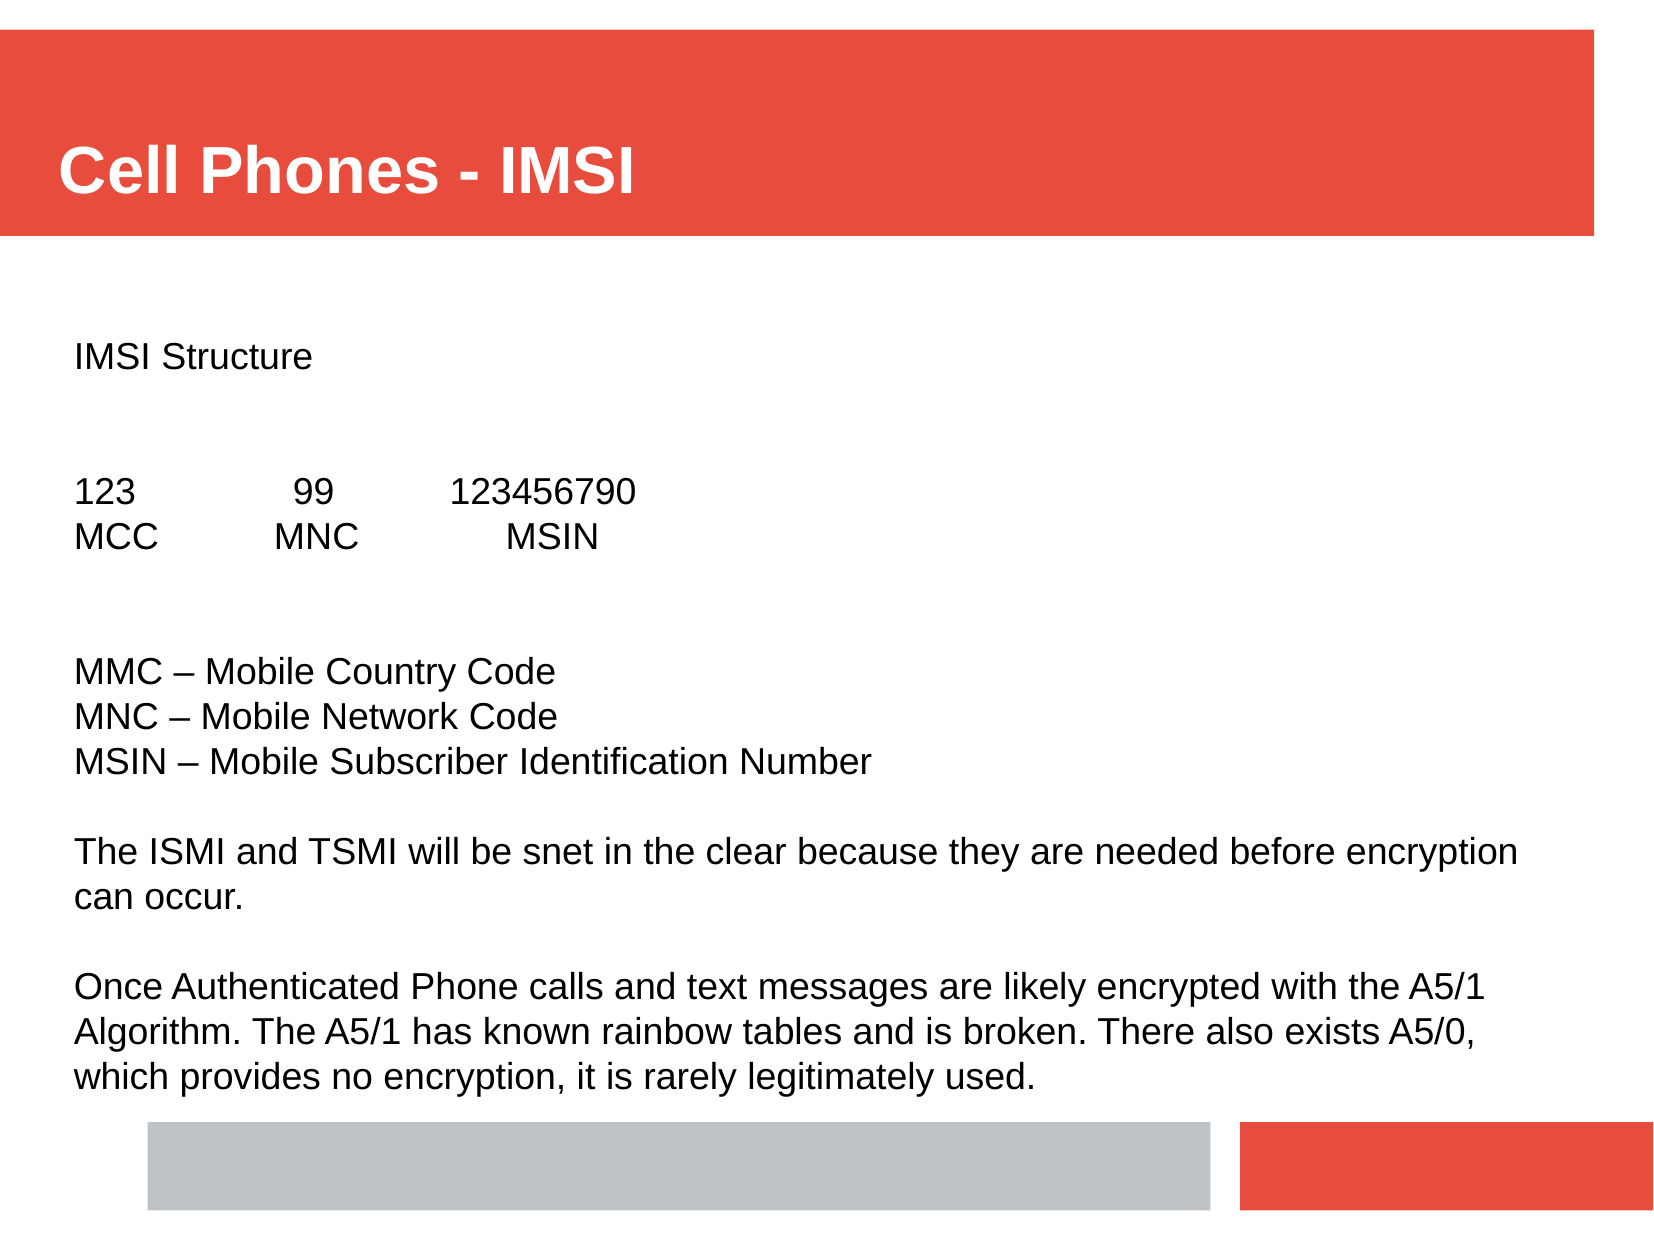

Cell Phones - IMSI
IMSI Structure

123               99           123456790
MCC           MNC              MSIN

MMC – Mobile Country Code
MNC – Mobile Network Code
MSIN – Mobile Subscriber Identification Number

The ISMI and TSMI will be snet in the clear because they are needed before encryption can occur.

Once Authenticated Phone calls and text messages are likely encrypted with the A5/1 Algorithm. The A5/1 has known rainbow tables and is broken. There also exists A5/0, which provides no encryption, it is rarely legitimately used.